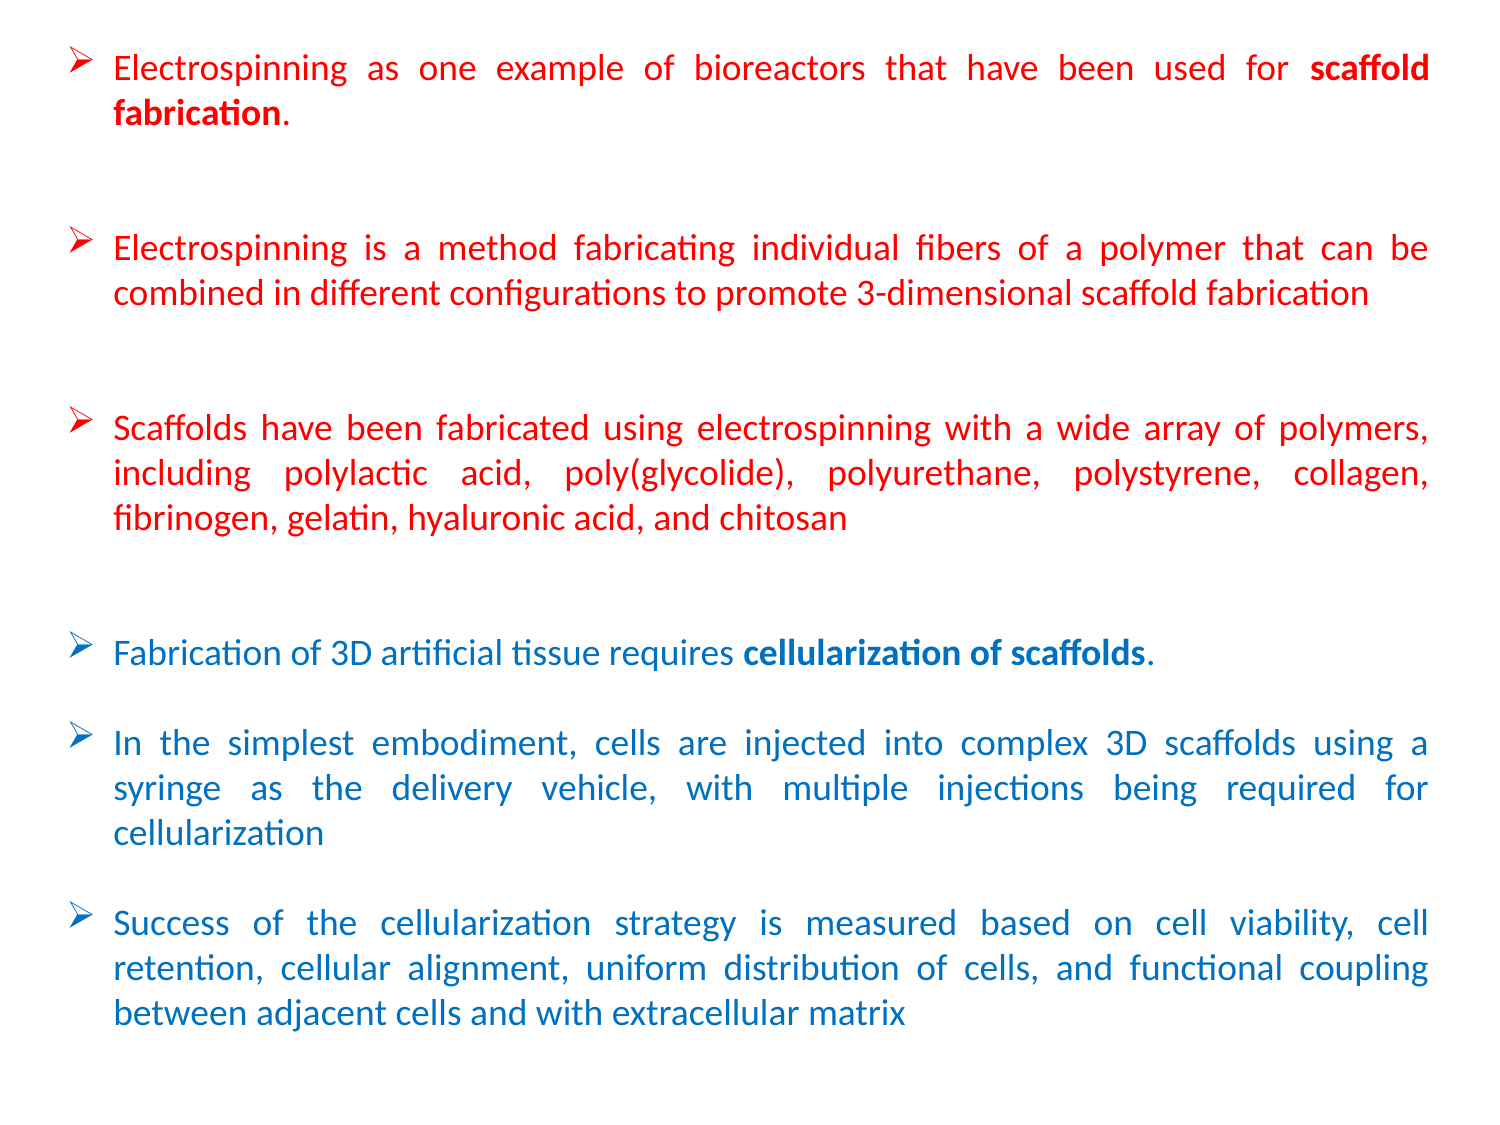

Electrospinning as one example of bioreactors that have been used for scaffold fabrication.

Electrospinning is a method fabricating individual fibers of a polymer that can be combined in different configurations to promote 3-dimensional scaffold fabrication

Scaffolds have been fabricated using electrospinning with a wide array of polymers, including polylactic acid, poly(glycolide), polyurethane, polystyrene, collagen, fibrinogen, gelatin, hyaluronic acid, and chitosan

Fabrication of 3D artificial tissue requires cellularization of scaffolds.

In the simplest embodiment, cells are injected into complex 3D scaffolds using a syringe as the delivery vehicle, with multiple injections being required for cellularization

Success of the cellularization strategy is measured based on cell viability, cell retention, cellular alignment, uniform distribution of cells, and functional coupling between adjacent cells and with extracellular matrix